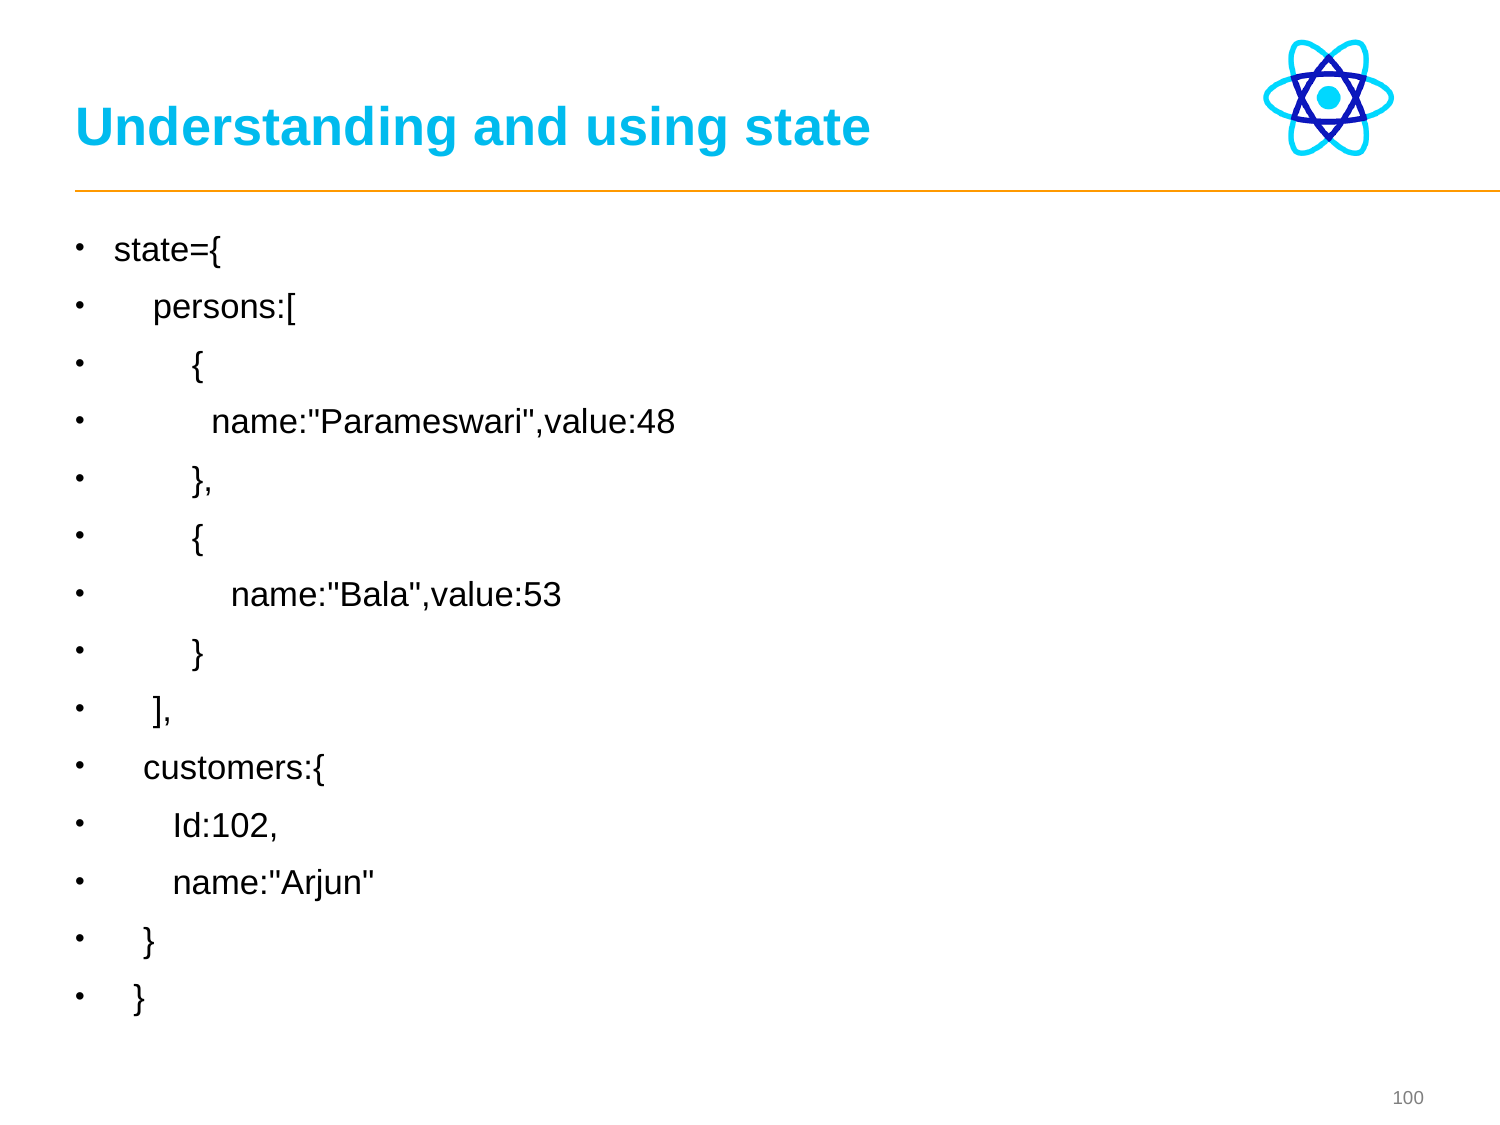

# Understanding and using state
state={
    persons:[
        {
          name:"Parameswari",value:48
        },
        {
            name:"Bala",value:53
        }
    ],
   customers:{
      Id:102,
      name:"Arjun"
   }
  }